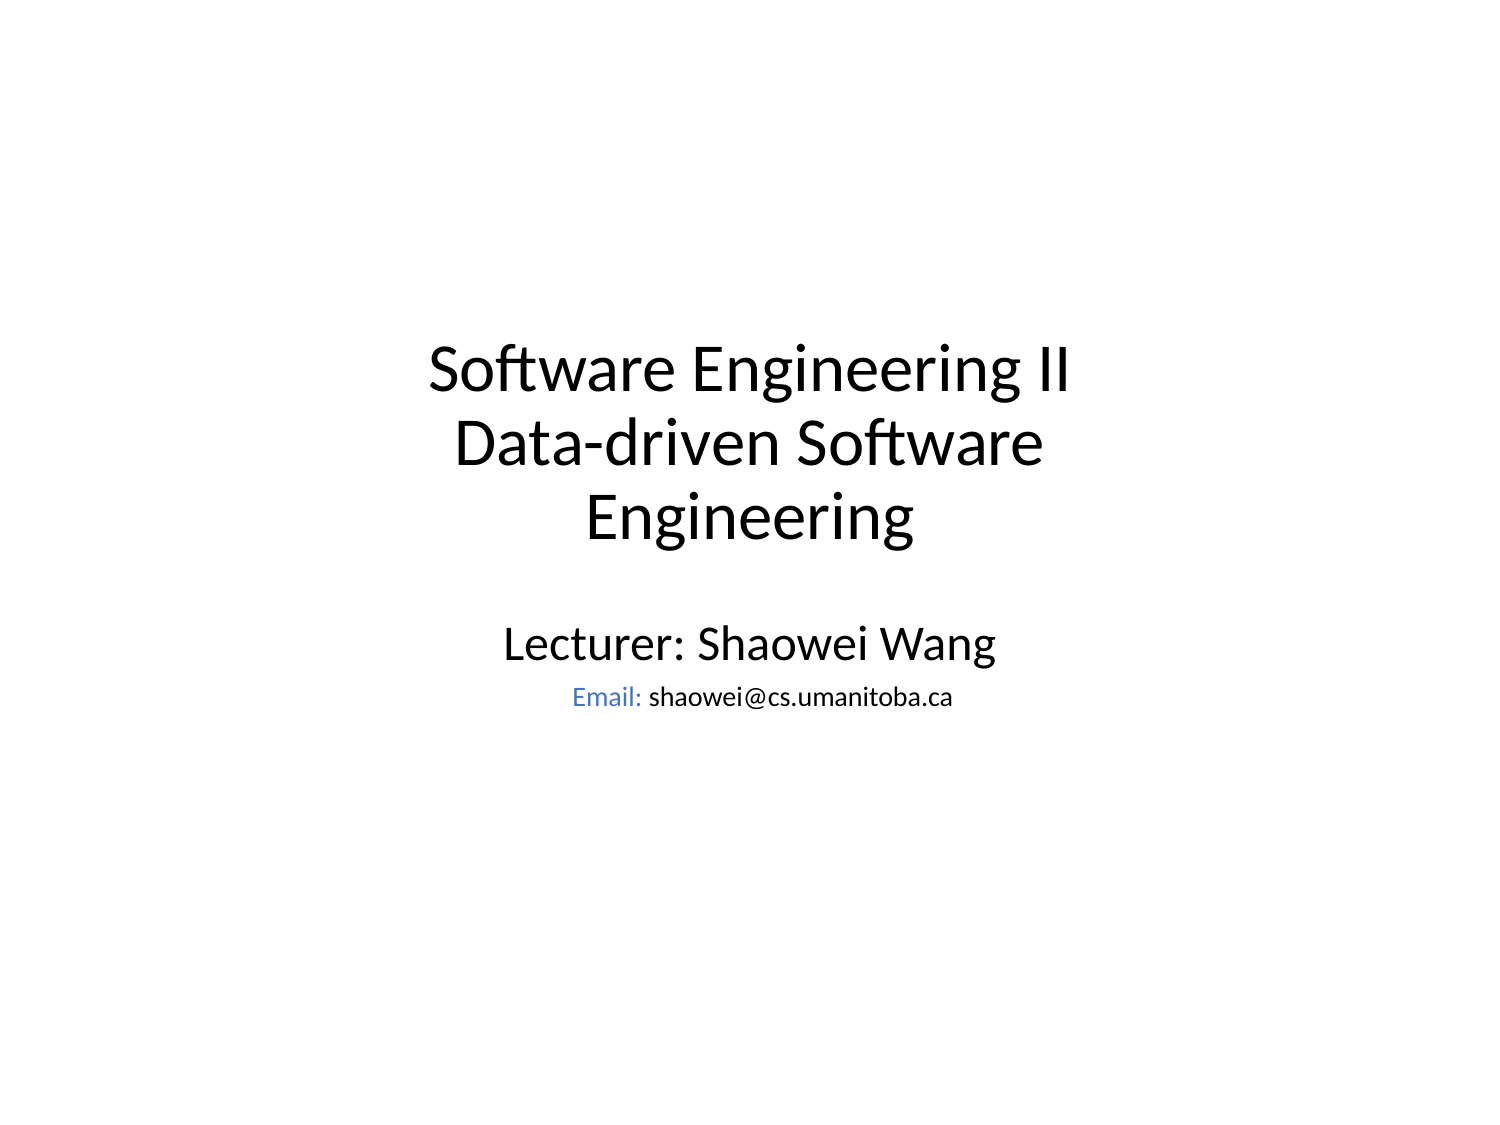

# Software Engineering II Data-driven Software Engineering
Lecturer: Shaowei Wang

Email: shaowei@cs.umanitoba.ca